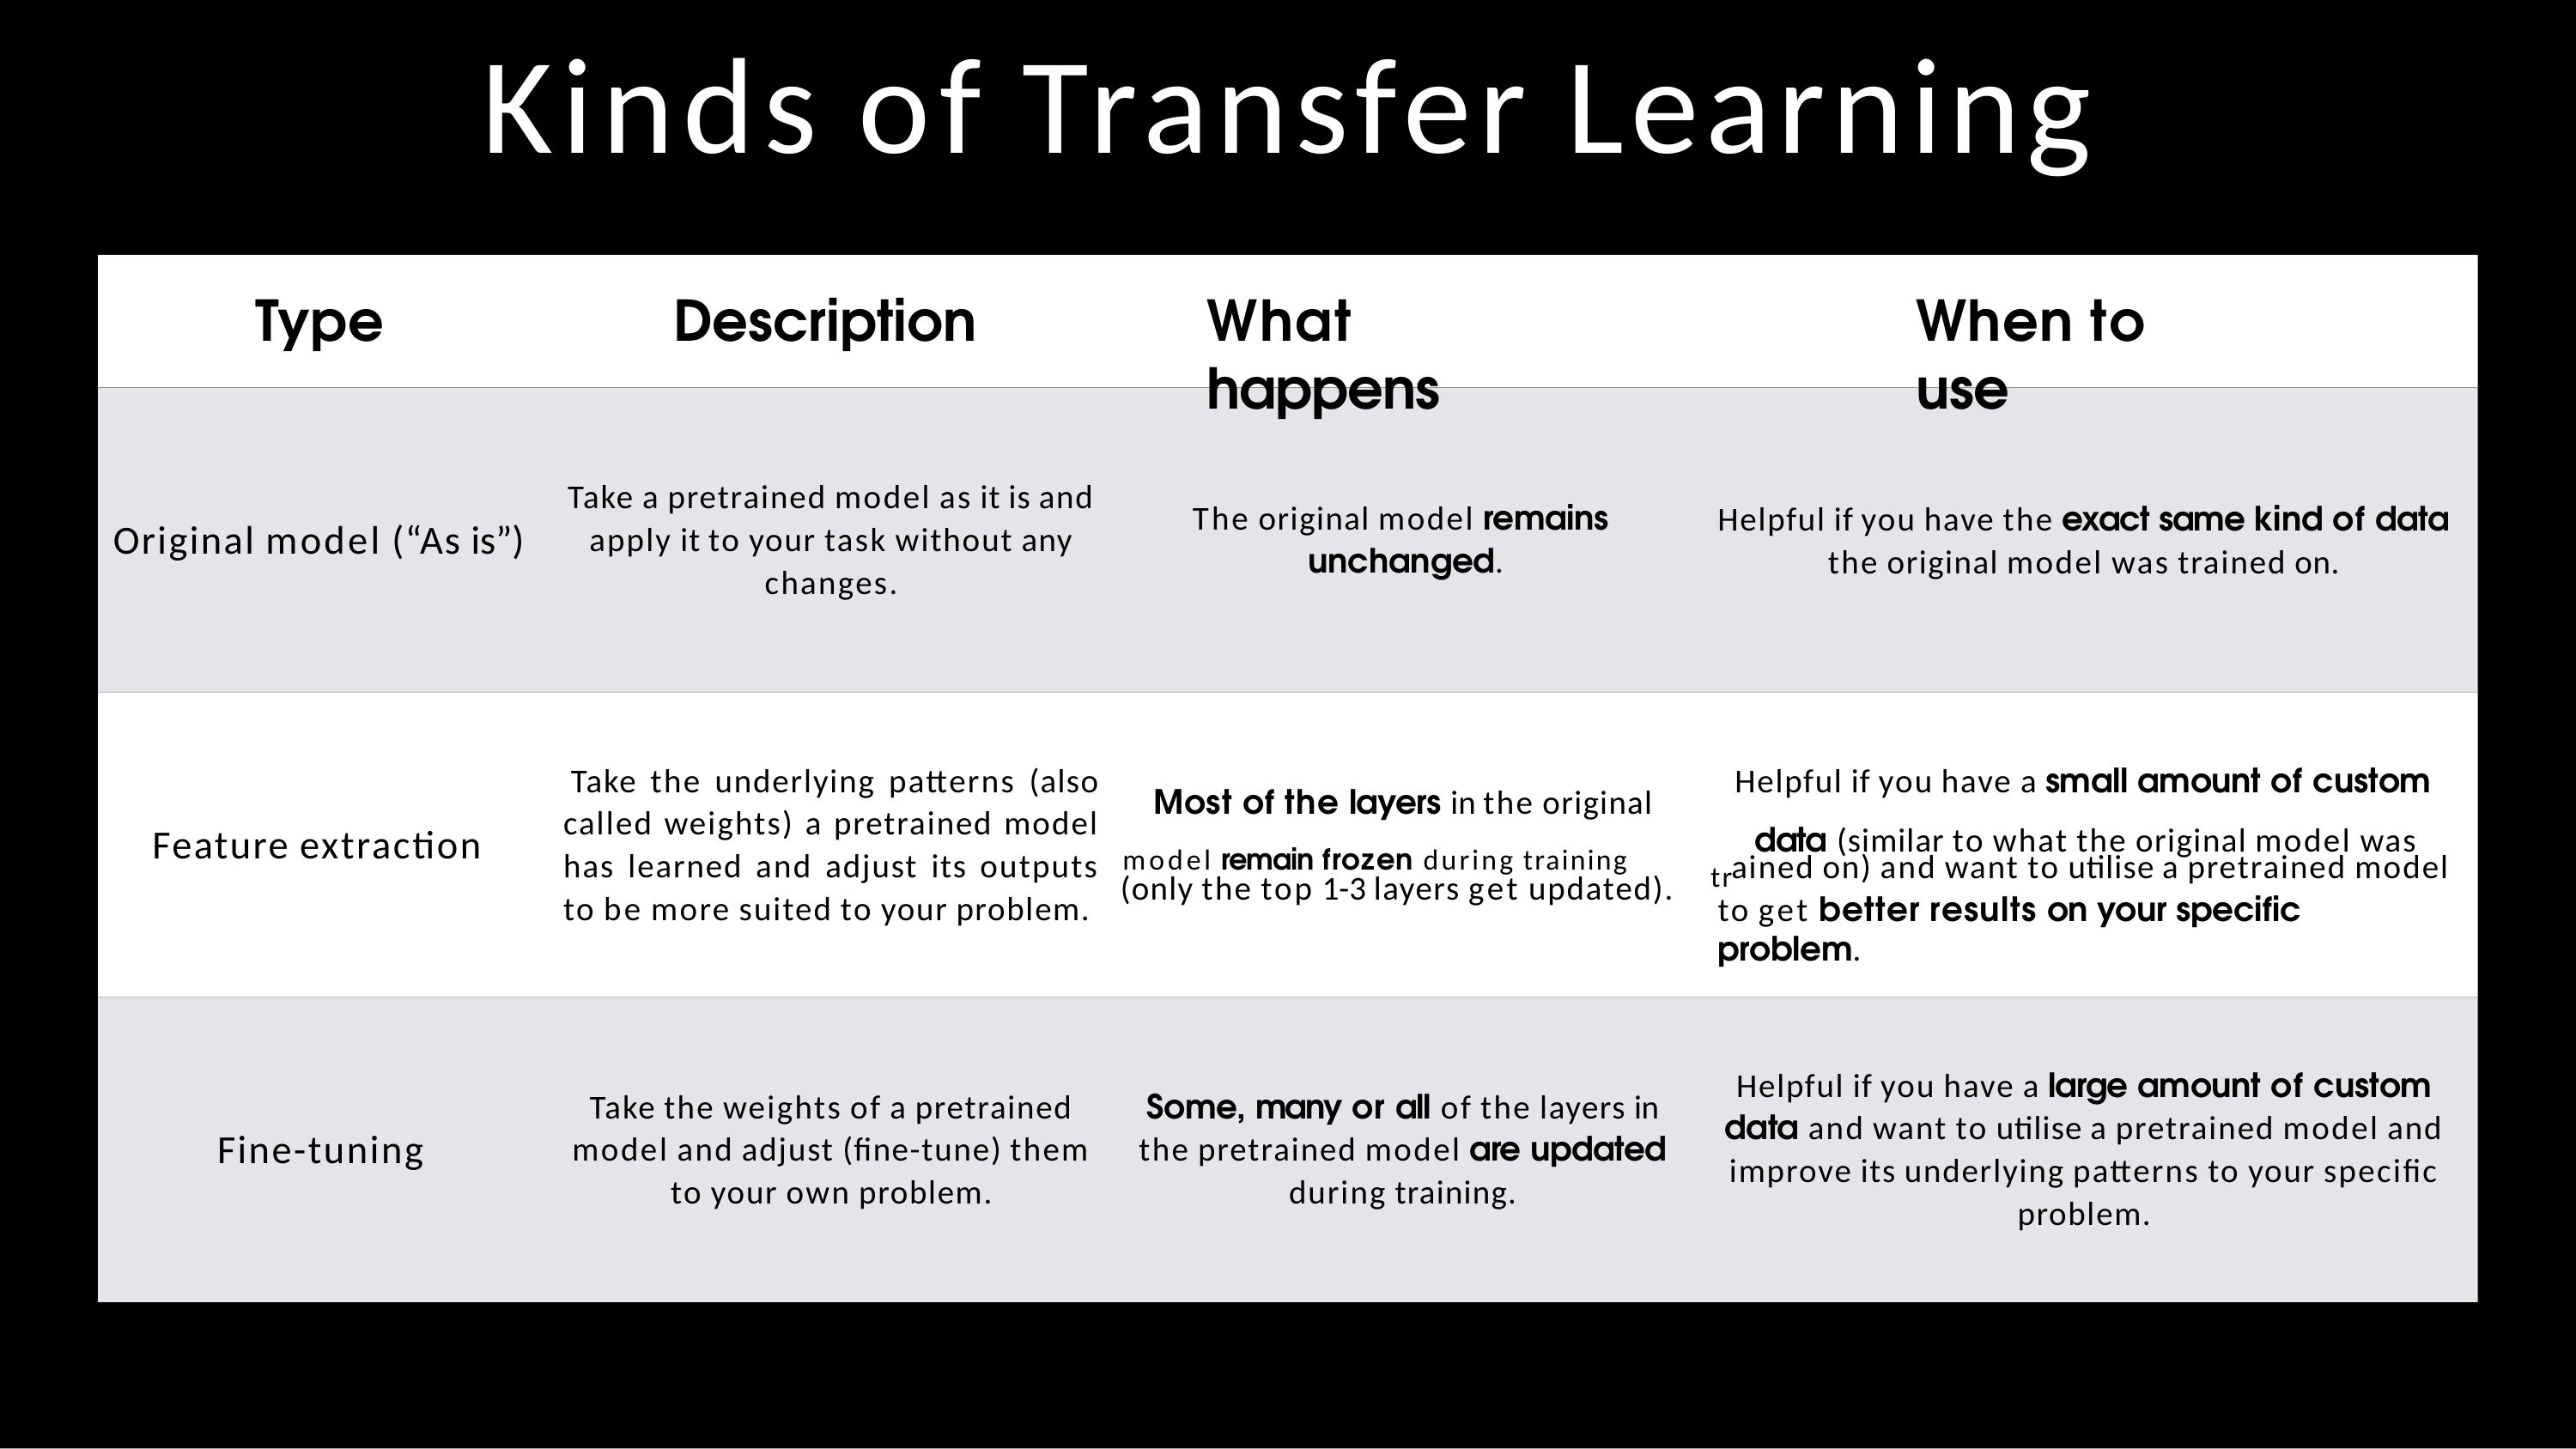

# Kinds of Transfer Learning

Type
Description
What happens
When to use
Take a pretrained model as it is and apply it to your task without any changes.
The original model remains unchanged.
Helpful if you have the exact same kind of data
the original model was trained on.
Original model (“As is”)
Take the underlying patterns (also called weights) a pretrained model has learned and adjust its outputs to be more suited to your problem.
Helpful if you have a small amount of custom
Most of the layers in the original
model remain frozen during training	tr	data (similar to what the original model was
Feature extraction
ained on) and want to utilise a pretrained model
(only the top 1-3 layers get updated).
to get better results on your specific problem.
Helpful if you have a large amount of custom data and want to utilise a pretrained model and improve its underlying patterns to your specific problem.
Take the weights of a pretrained model and adjust (fine-tune) them to your own problem.
Some, many or all of the layers in the pretrained model are updated during training.
Fine-tuning